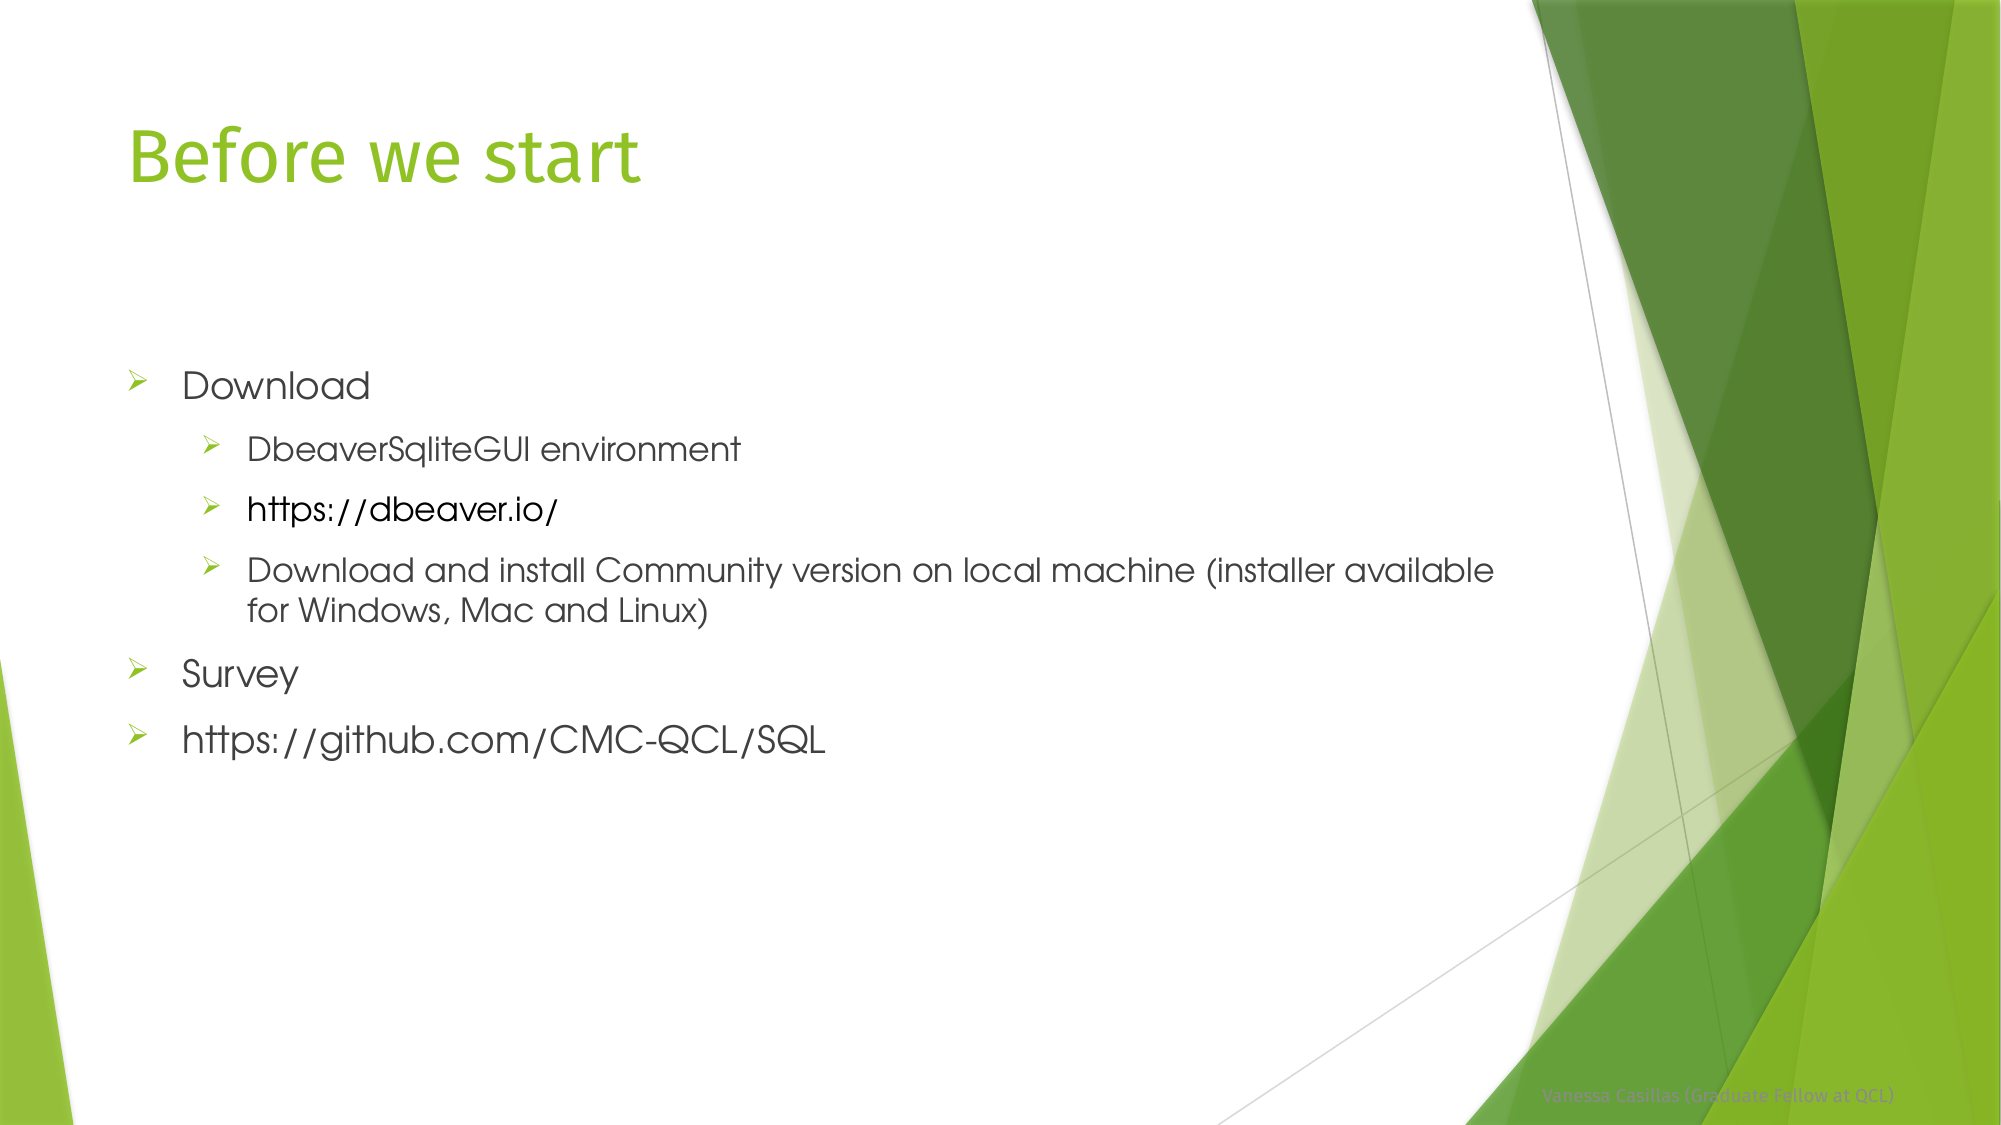

# Before we start
Download
DbeaverSqliteGUI environment
https://dbeaver.io/
Download and install Community version on local machine (installer available for Windows, Mac and Linux)
Survey
https://github.com/CMC-QCL/SQL

Vanessa Casillas (Graduate Fellow at QCL)